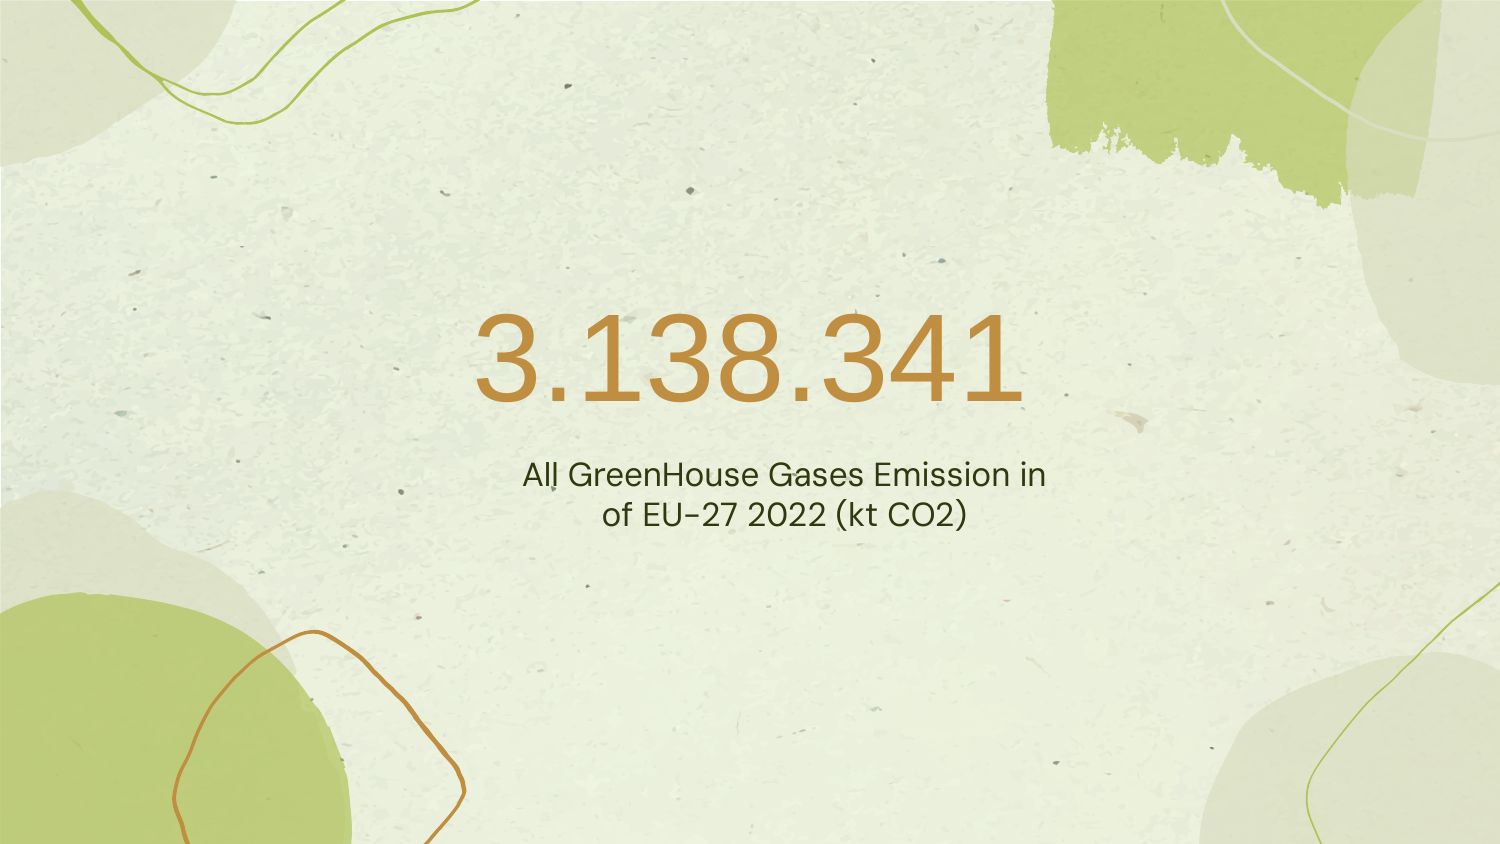

# 3.138.341
All GreenHouse Gases Emission in of EU-27 2022 (kt CO2)